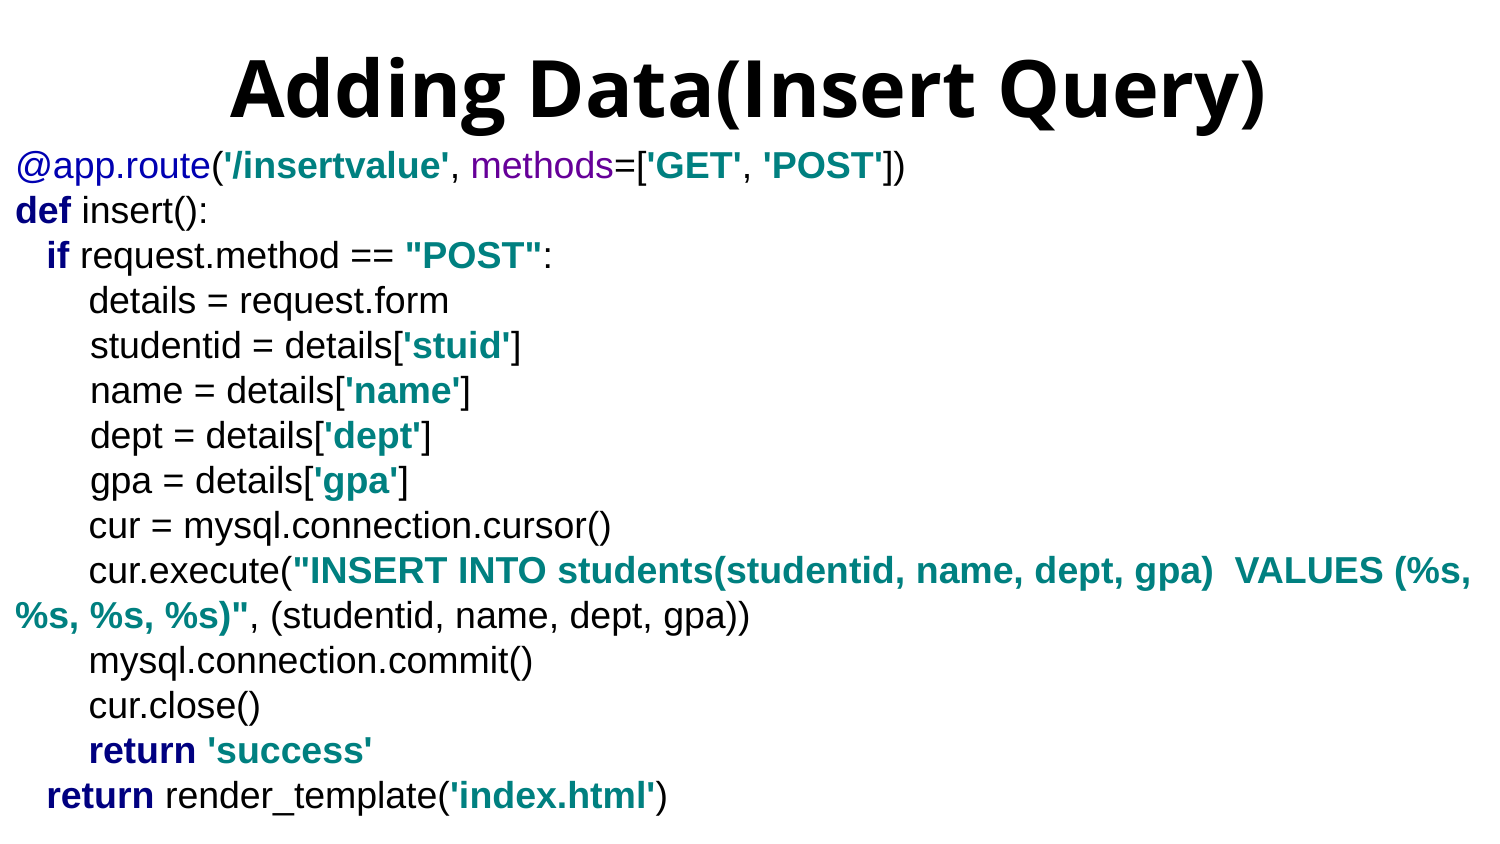

Adding Data(Insert Query)
@app.route('/insertvalue', methods=['GET', 'POST'])
def insert():
   if request.method == "POST":
       details = request.form
studentid = details['stuid']
name = details['name']
dept = details['dept']
gpa = details['gpa']
       cur = mysql.connection.cursor()
       cur.execute("INSERT INTO students(studentid, name, dept, gpa)  VALUES (%s, %s, %s, %s)", (studentid, name, dept, gpa))
       mysql.connection.commit()
       cur.close()
       return 'success'
   return render_template('index.html')